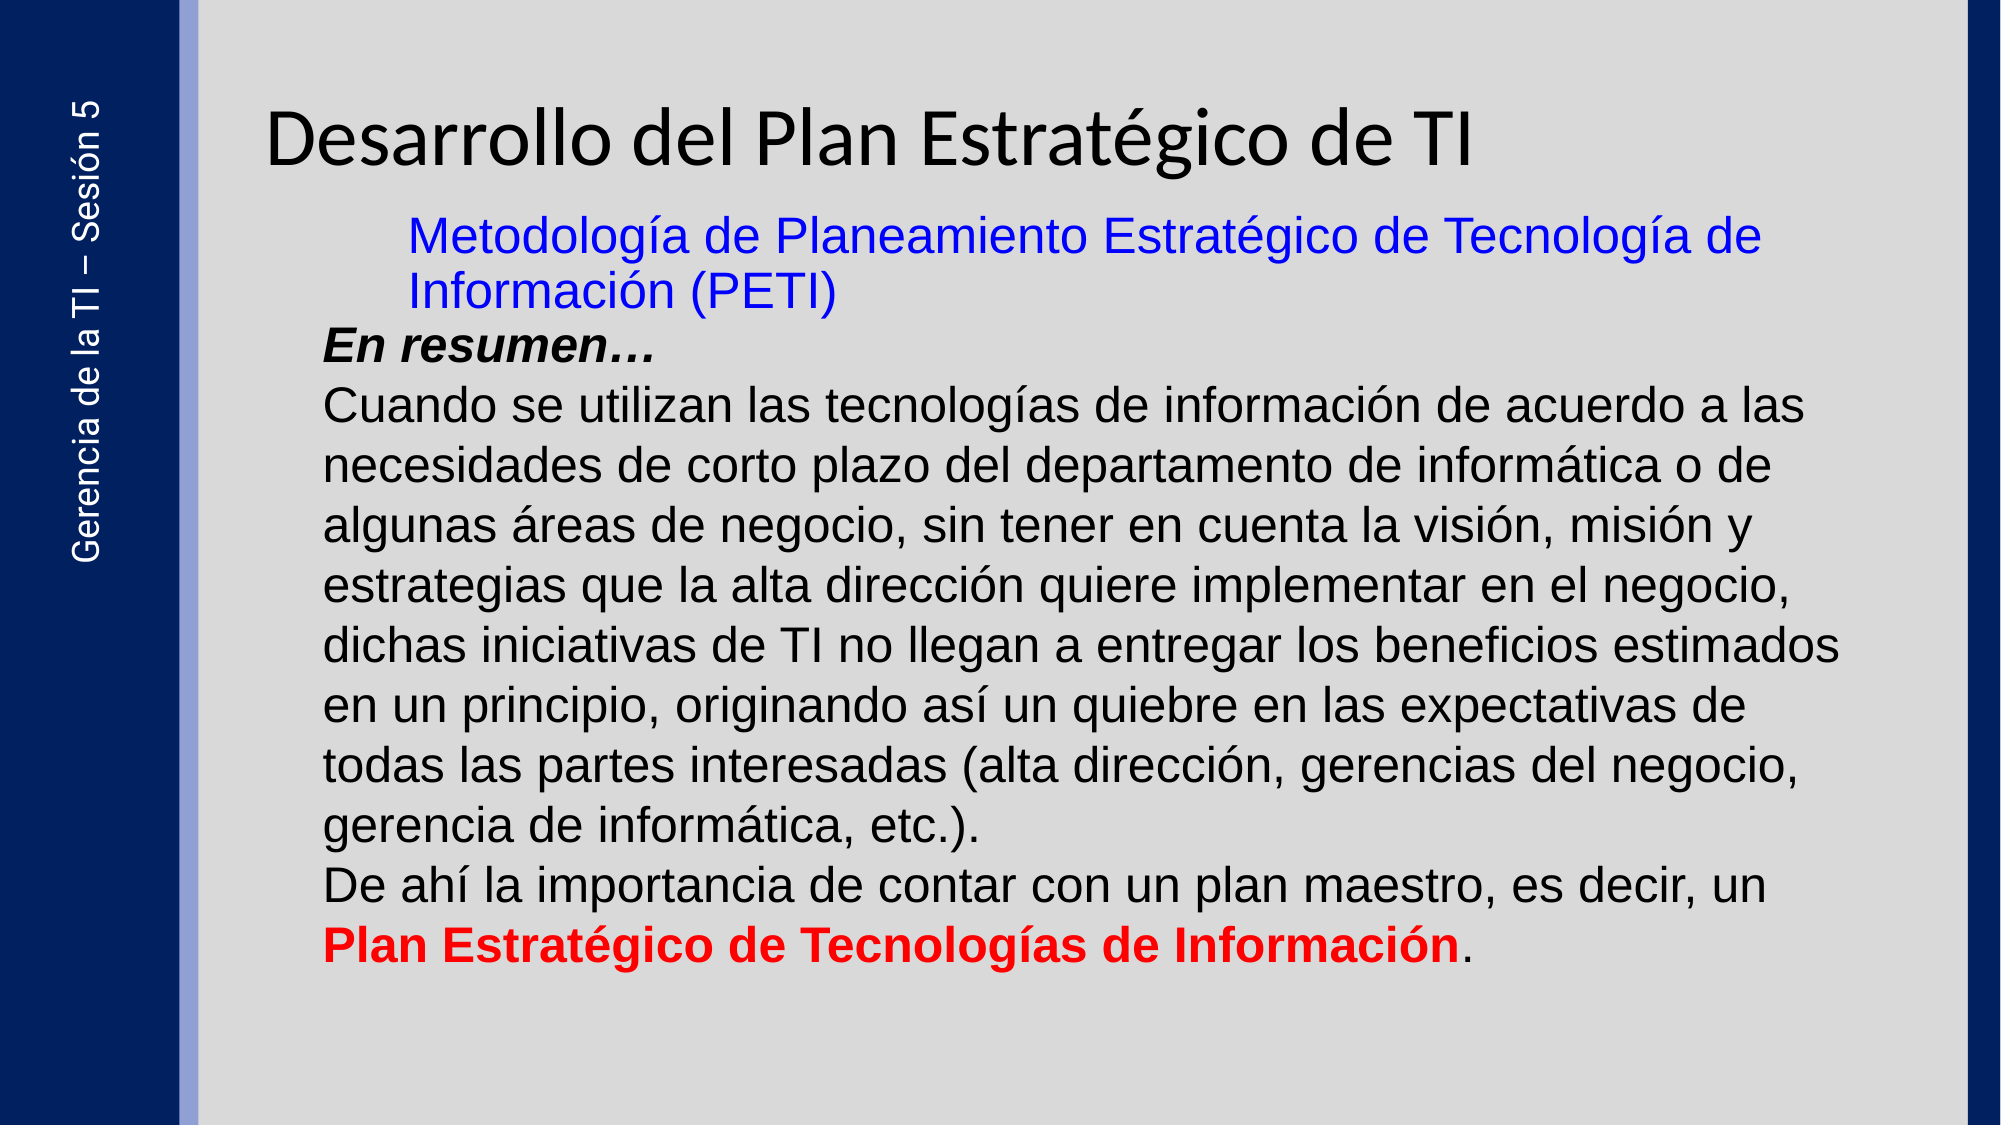

Desarrollo del Plan Estratégico de TI
Metodología de Planeamiento Estratégico de Tecnología de  Información (PETI)
En resumen…
Cuando se utilizan las tecnologías de información de acuerdo a las necesidades de corto plazo del departamento de informática o de algunas áreas de negocio, sin tener en cuenta la visión, misión y estrategias que la alta dirección quiere implementar en el negocio, dichas iniciativas de TI no llegan a entregar los beneficios estimados en un principio, originando así un quiebre en las expectativas de todas las partes interesadas (alta dirección, gerencias del negocio, gerencia de informática, etc.).
De ahí la importancia de contar con un plan maestro, es decir, un Plan Estratégico de Tecnologías de Información.
Gerencia de la TI – Sesión 5